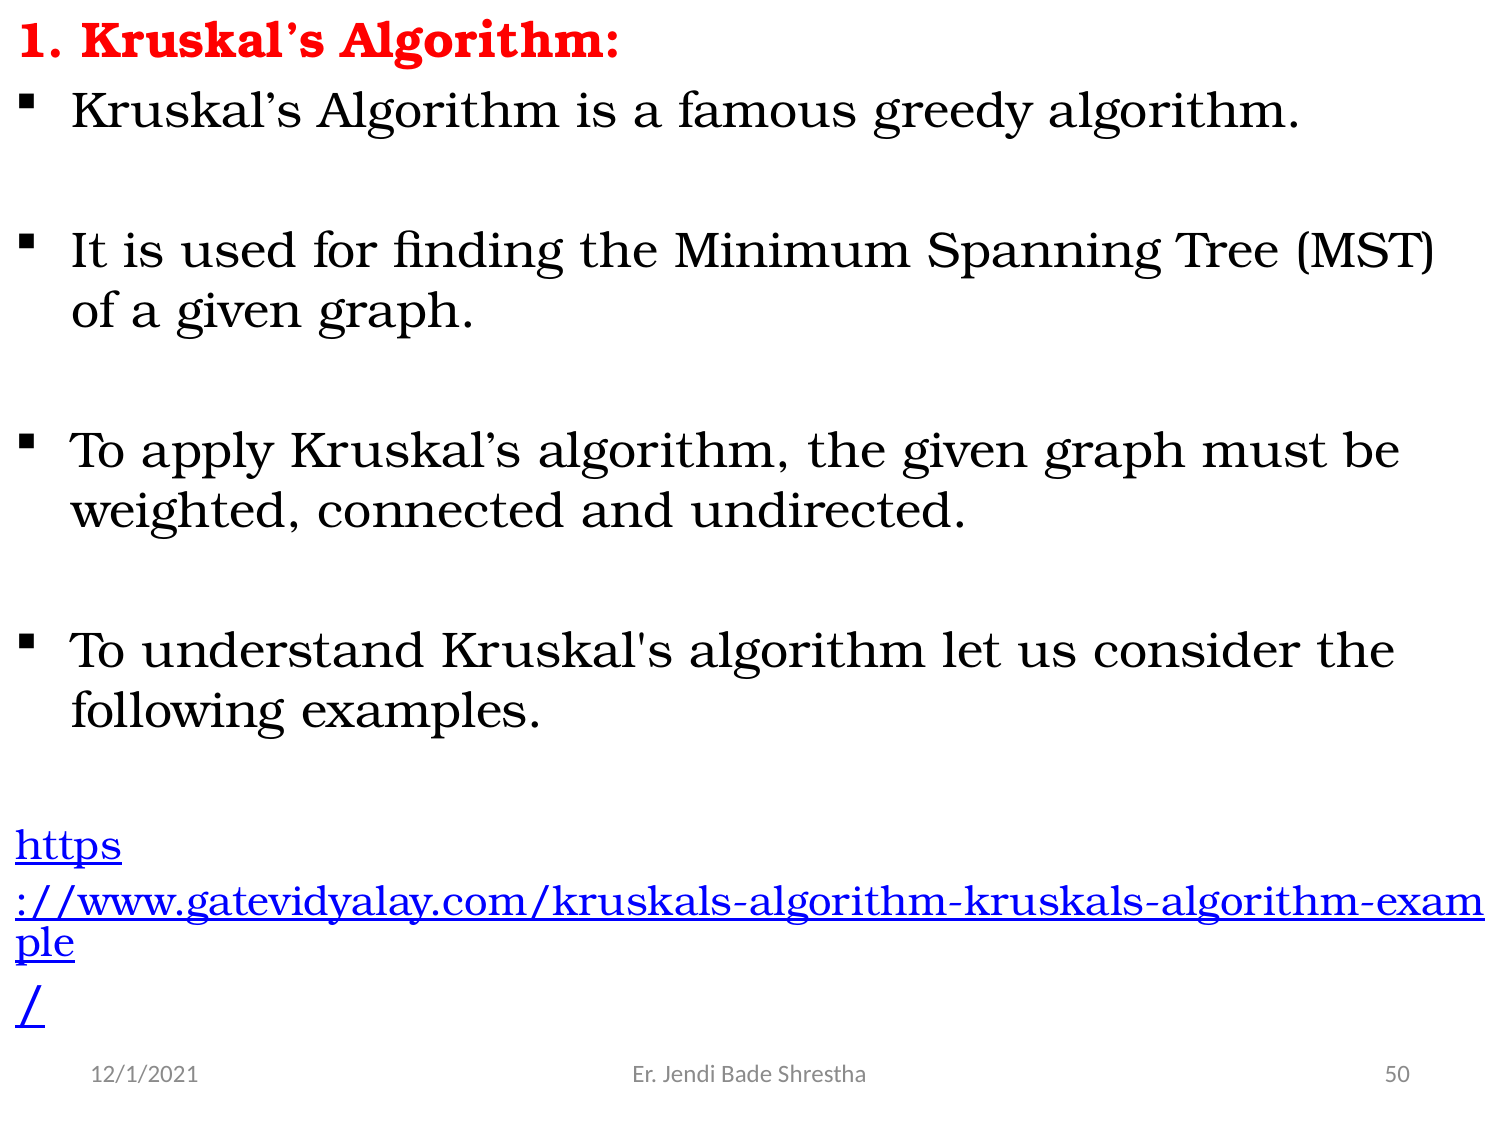

1. Kruskal’s Algorithm:
Kruskal’s Algorithm is a famous greedy algorithm.

It is used for finding the Minimum Spanning Tree (MST) of a given graph.

To apply Kruskal’s algorithm, the given graph must be weighted, connected and undirected.

To understand Kruskal's algorithm let us consider the following examples.

https://www.gatevidyalay.com/kruskals-algorithm-kruskals-algorithm-example/

12/1/2021
Er. Jendi Bade Shrestha
50